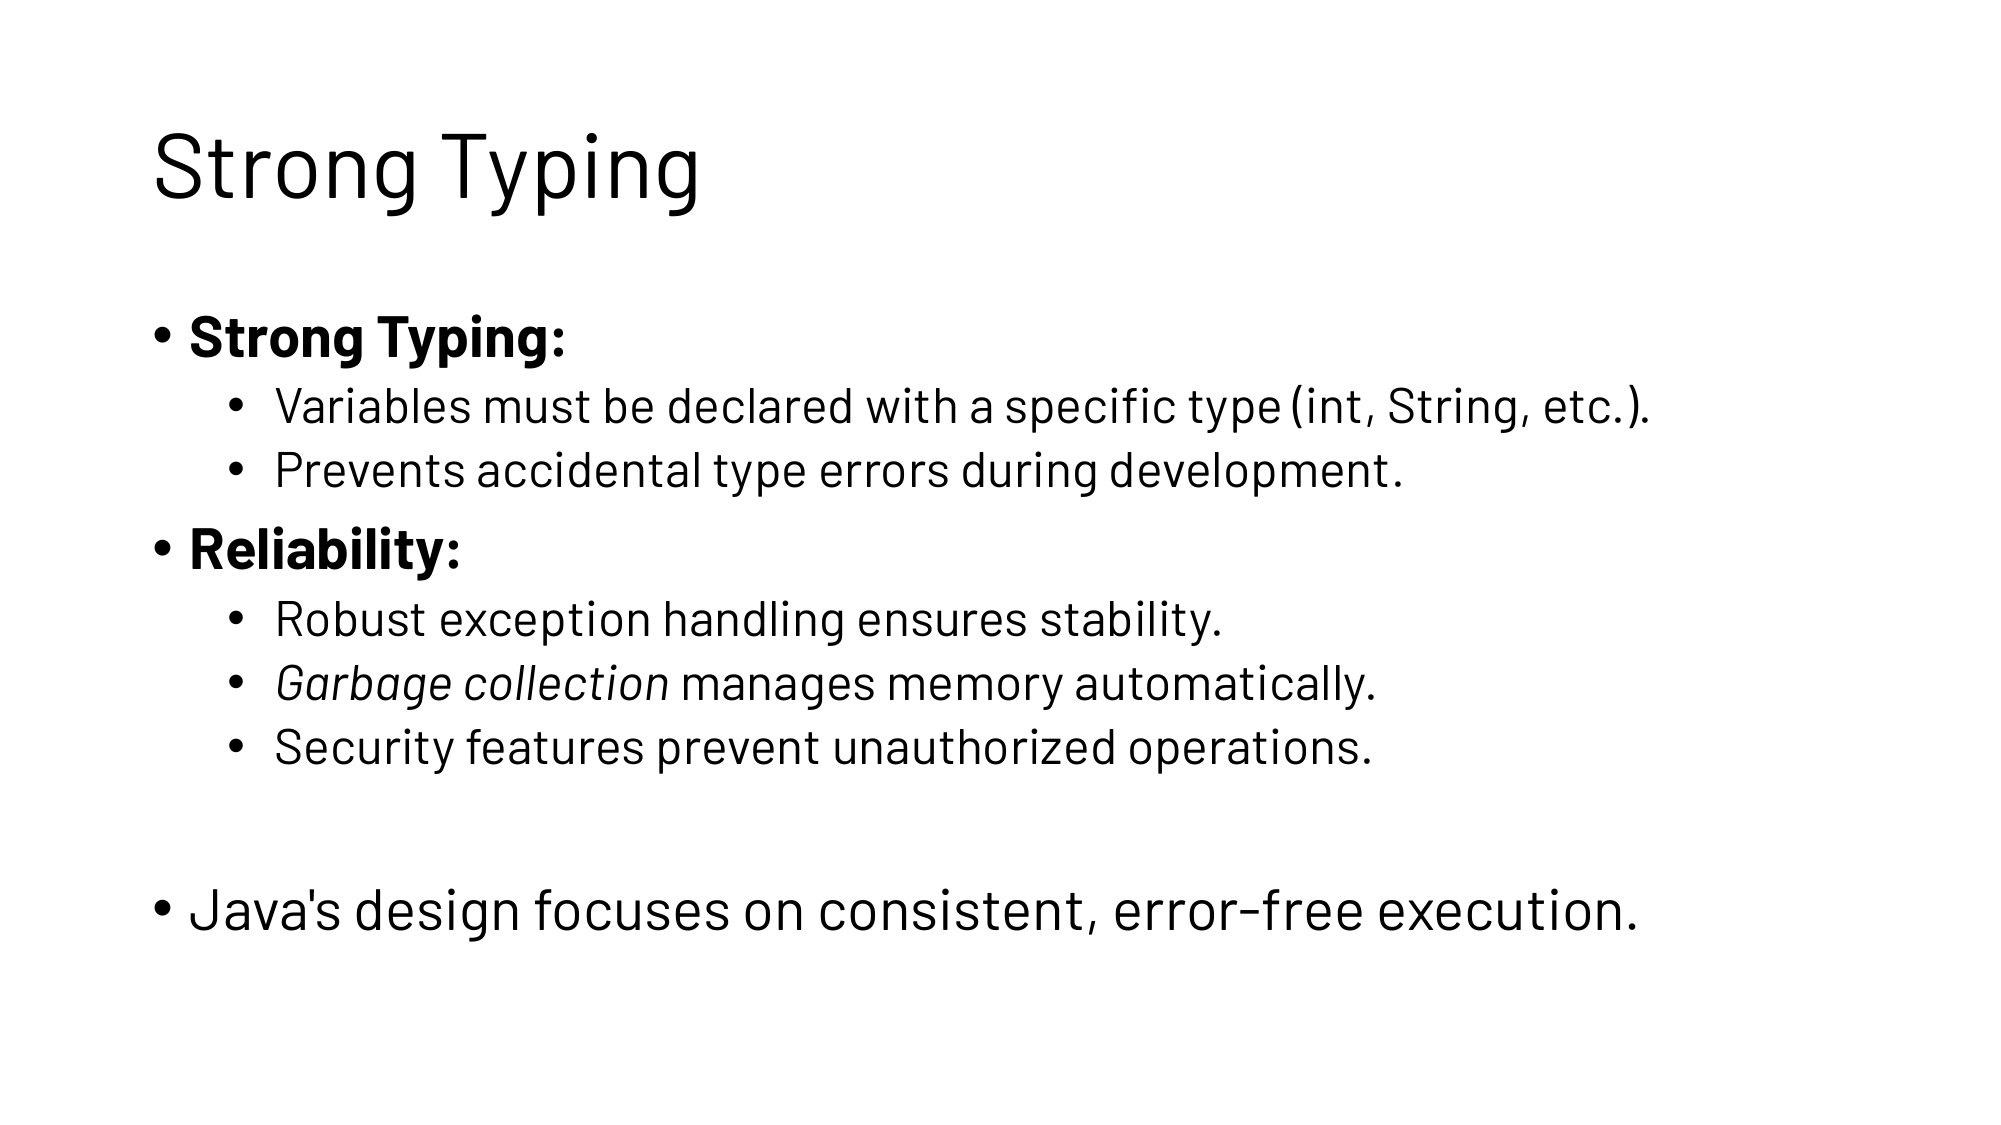

# Strong Typing
Strong Typing:
Variables must be declared with a specific type (int, String, etc.).
Prevents accidental type errors during development.
Reliability:
Robust exception handling ensures stability.
Garbage collection manages memory automatically.
Security features prevent unauthorized operations.

Java's design focuses on consistent, error-free execution.